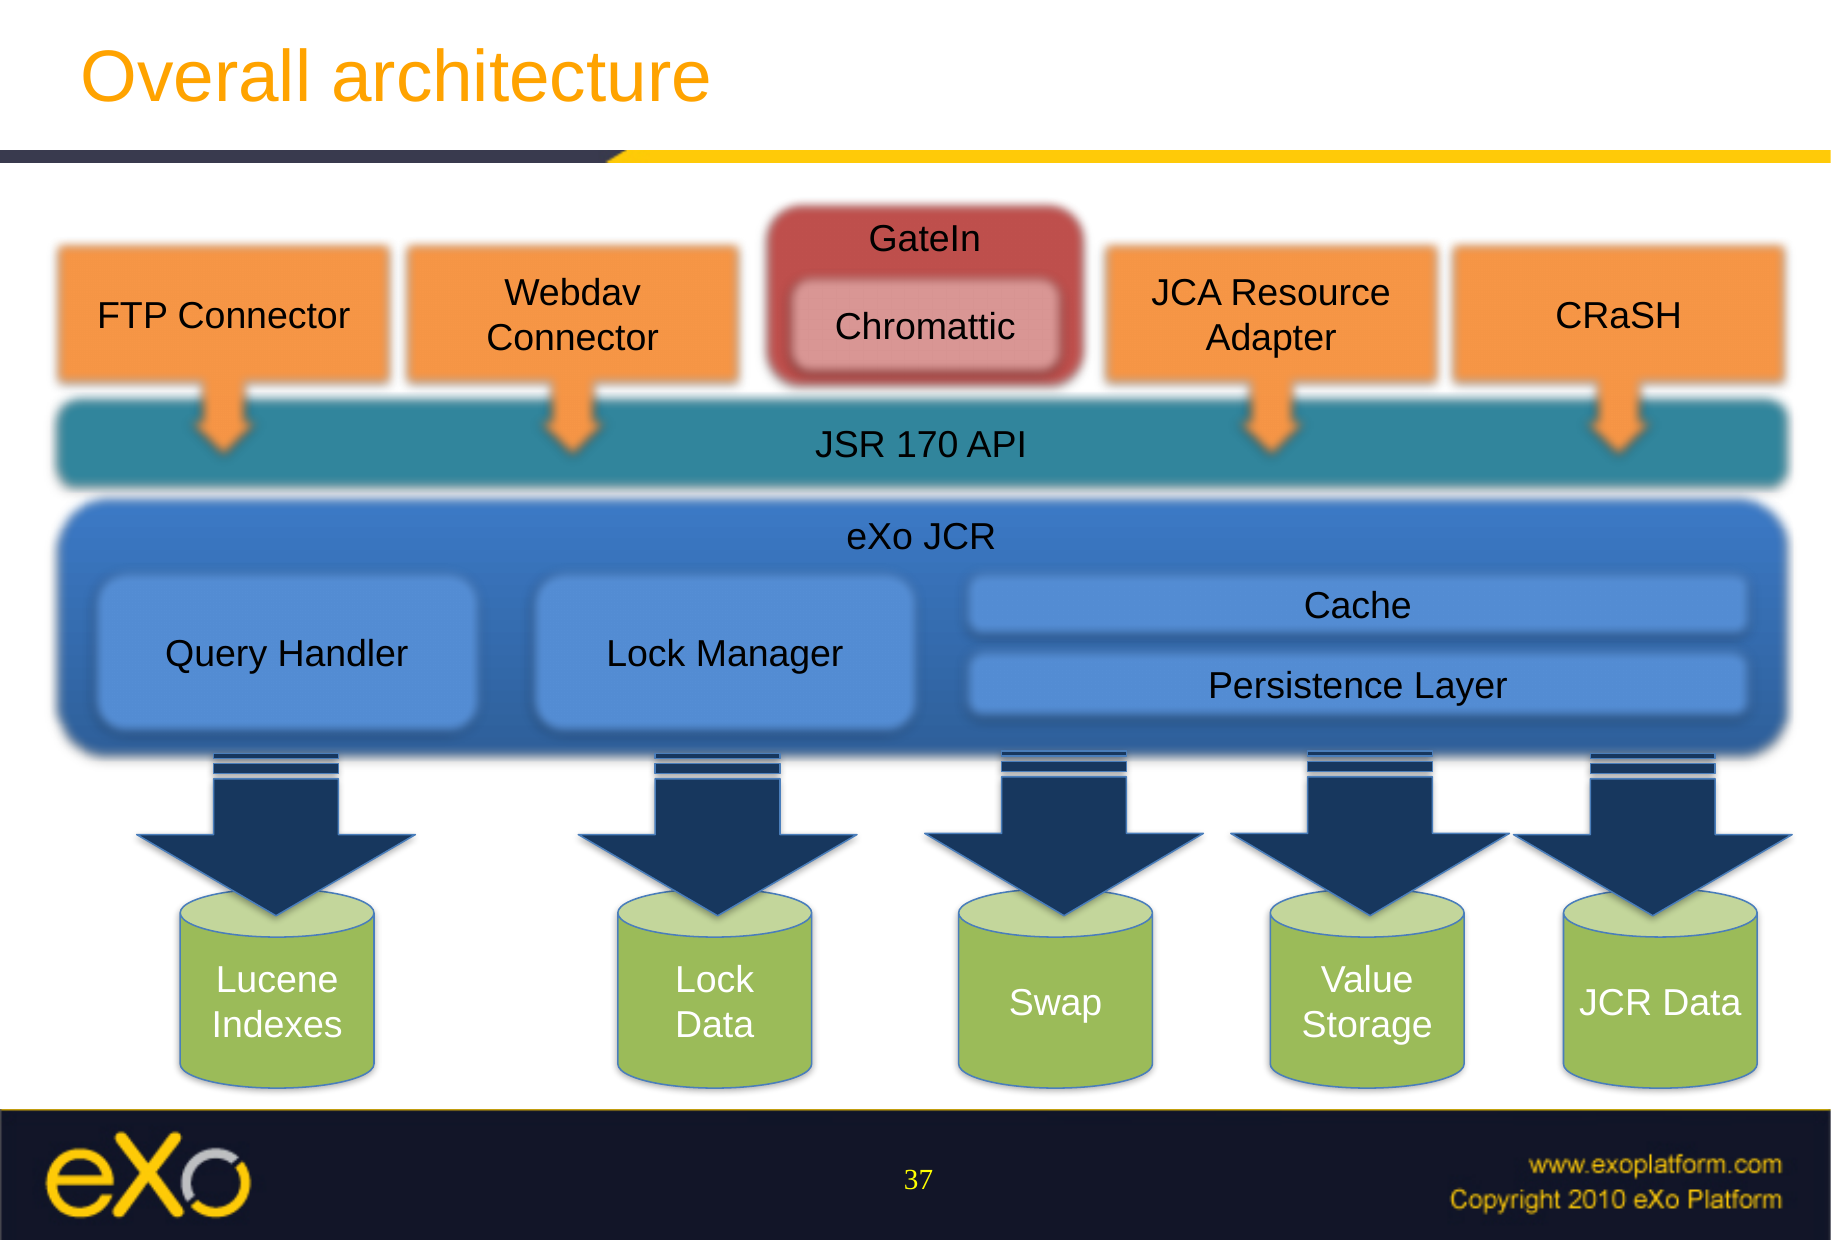

Overall architecture
GateIn
FTP Connector
Webdav Connector
JCA Resource Adapter
CRaSH
Chromattic
JSR 170 API
eXo JCR
Query Handler
Lock Manager
Cache
Persistence Layer

Lucene Indexes
Lock Data
Swap
Value Storage
JCR Data